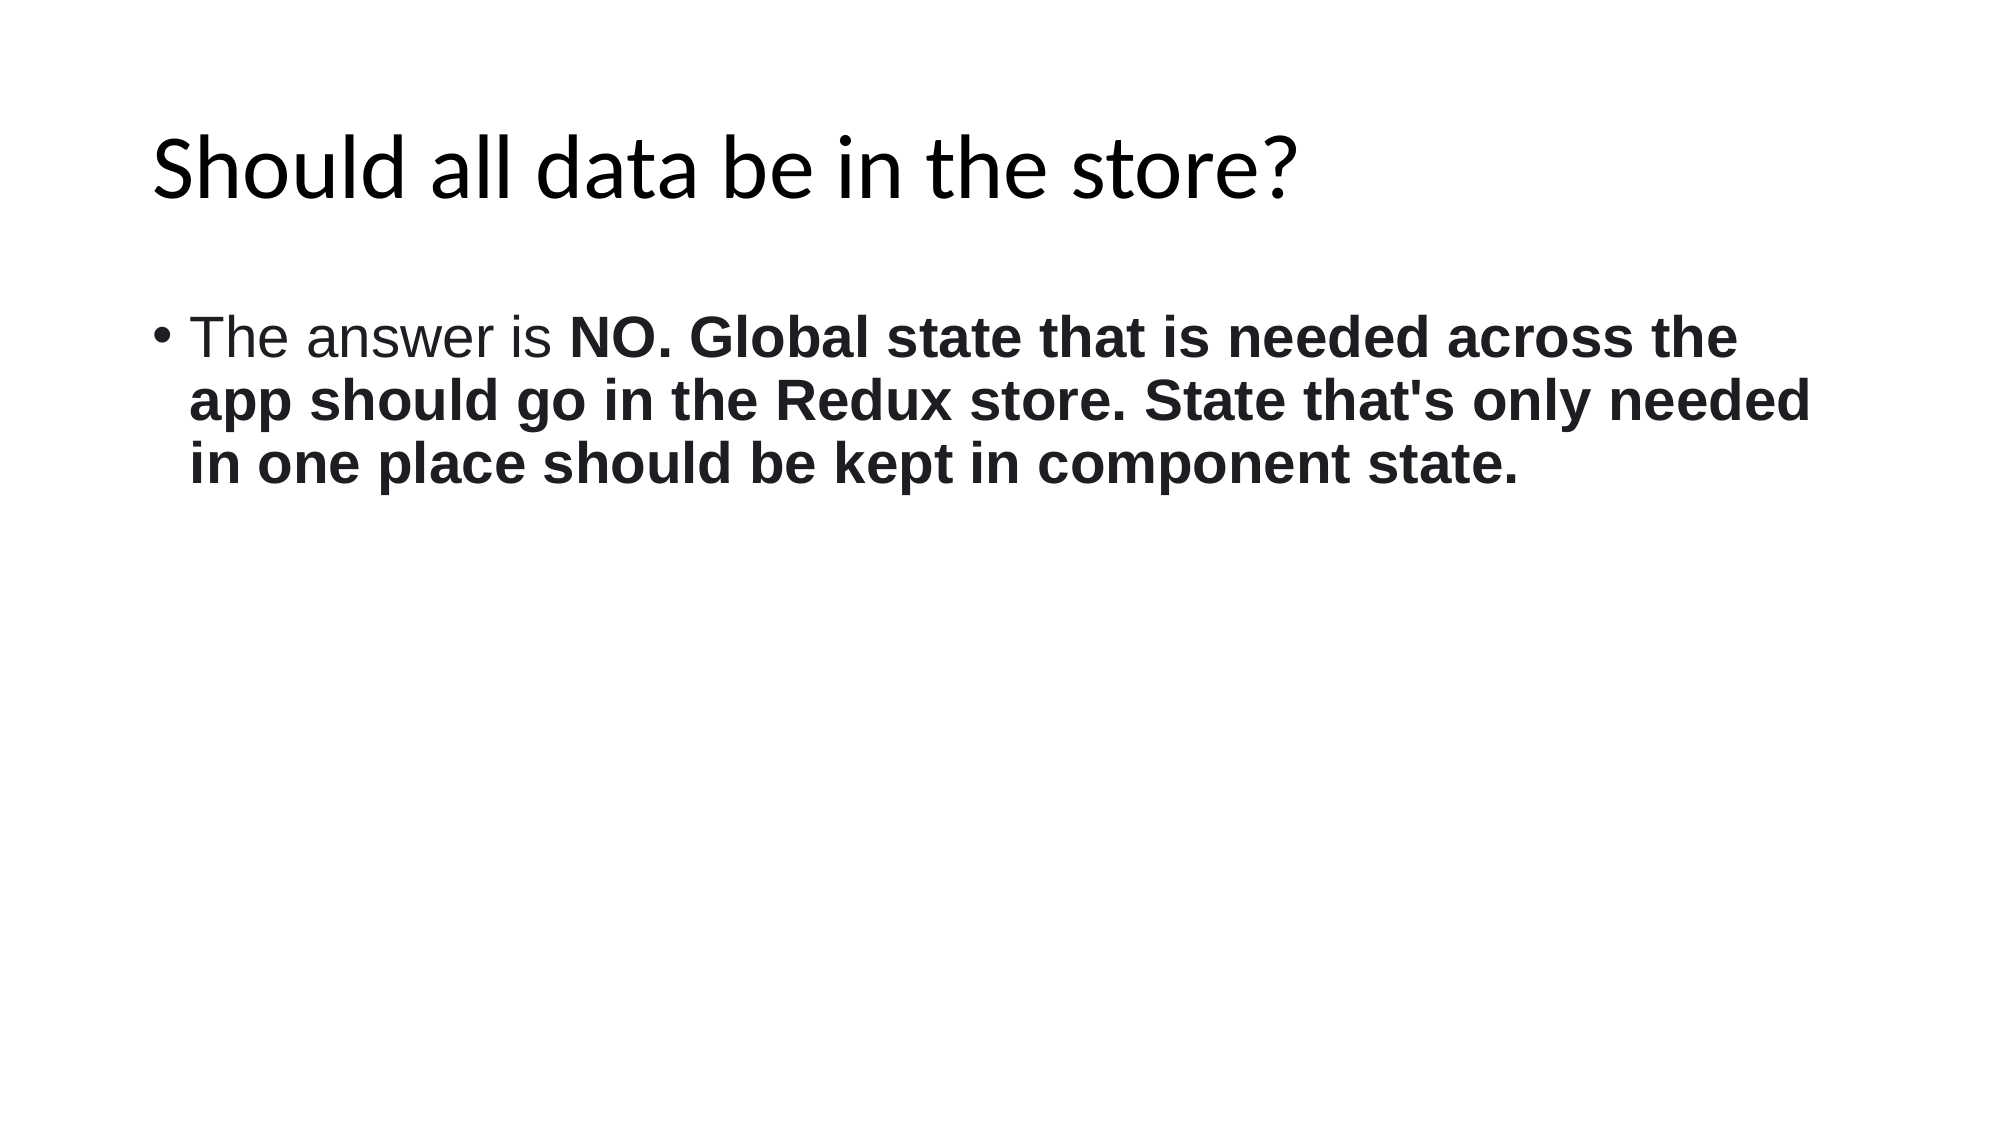

# Should all data be in the store?
The answer is NO. Global state that is needed across the app should go in the Redux store. State that's only needed in one place should be kept in component state.